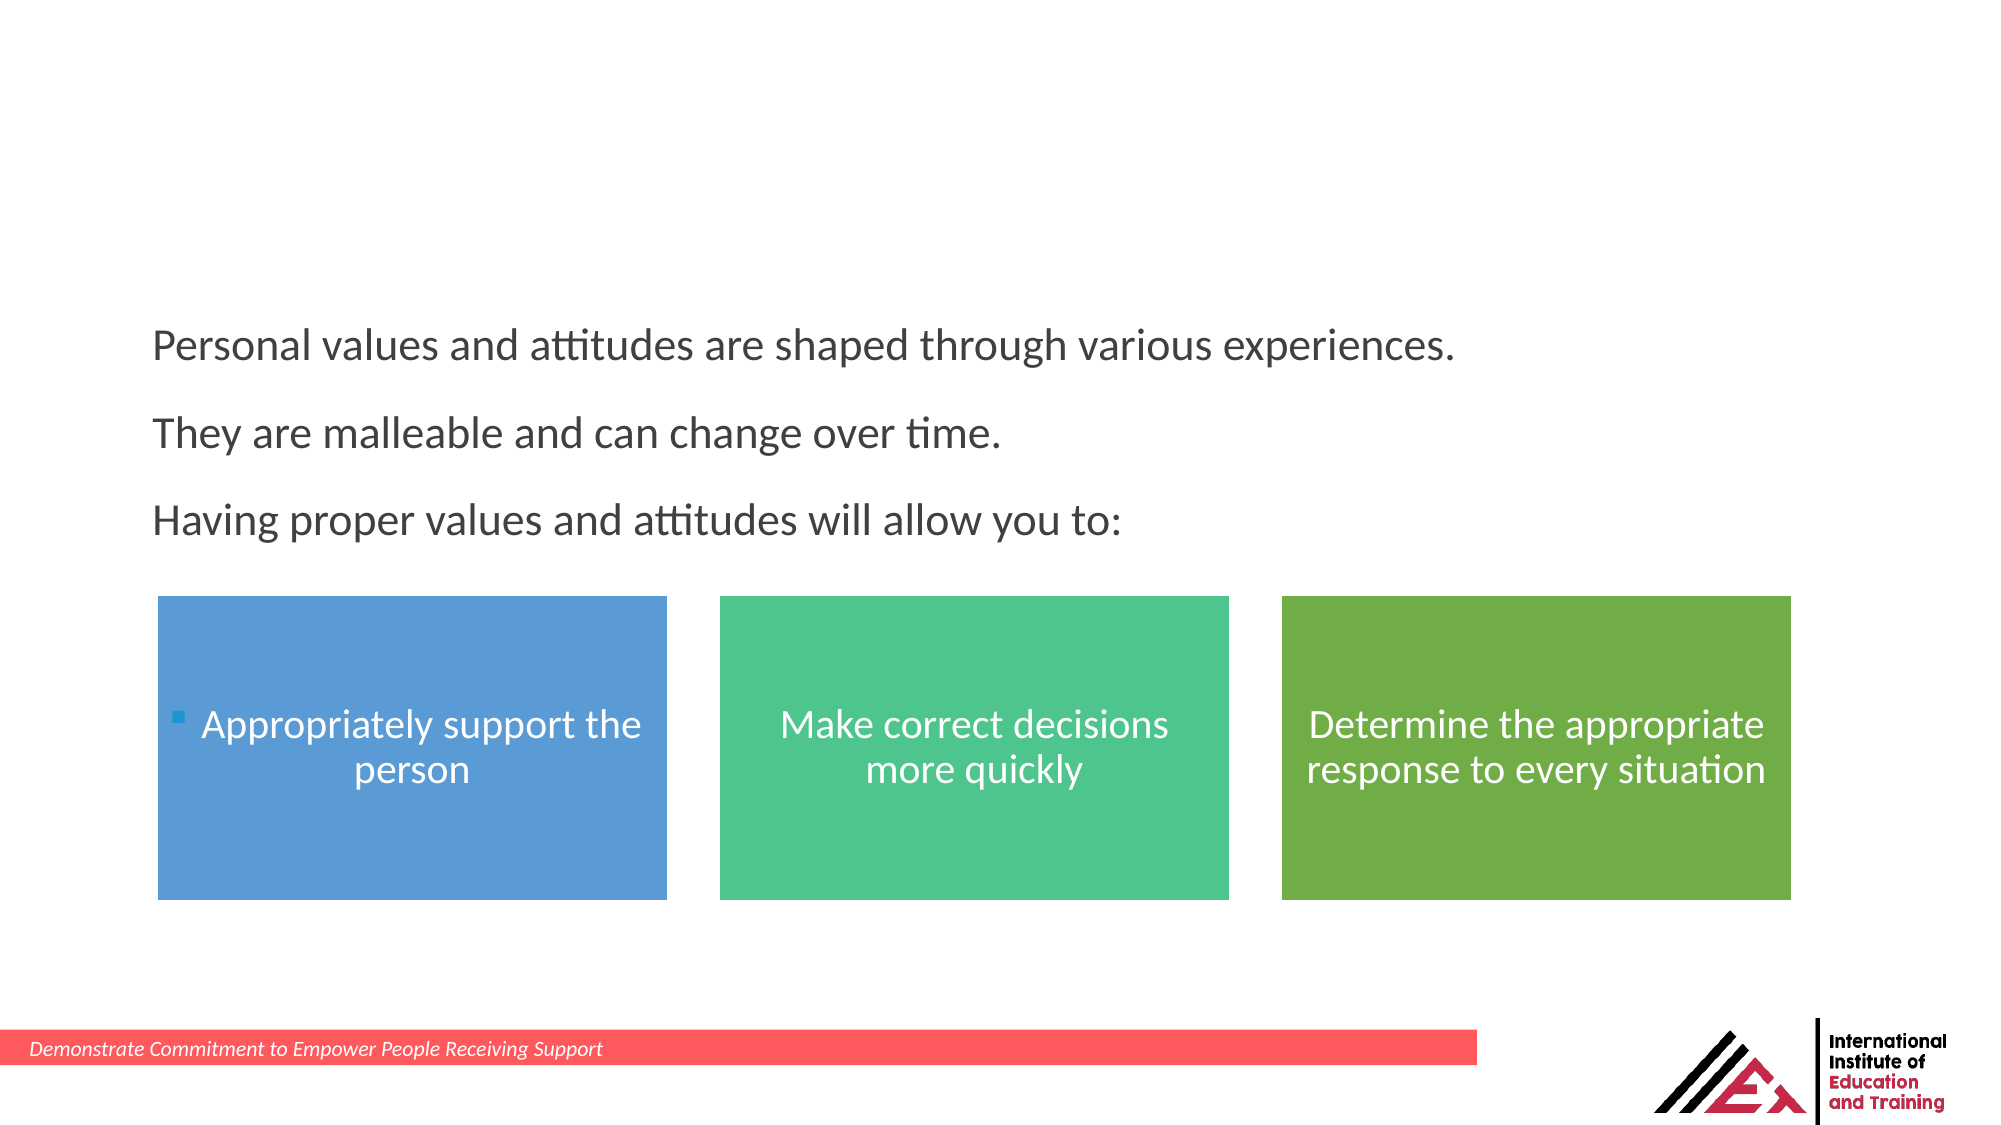

Personal values and attitudes are shaped through various experiences.
They are malleable and can change over time.
Having proper values and attitudes will allow you to:

Appropriately support the person
Make correct decisions more quickly
Determine the appropriate response to every situation
Demonstrate Commitment to Empower People Receiving Support